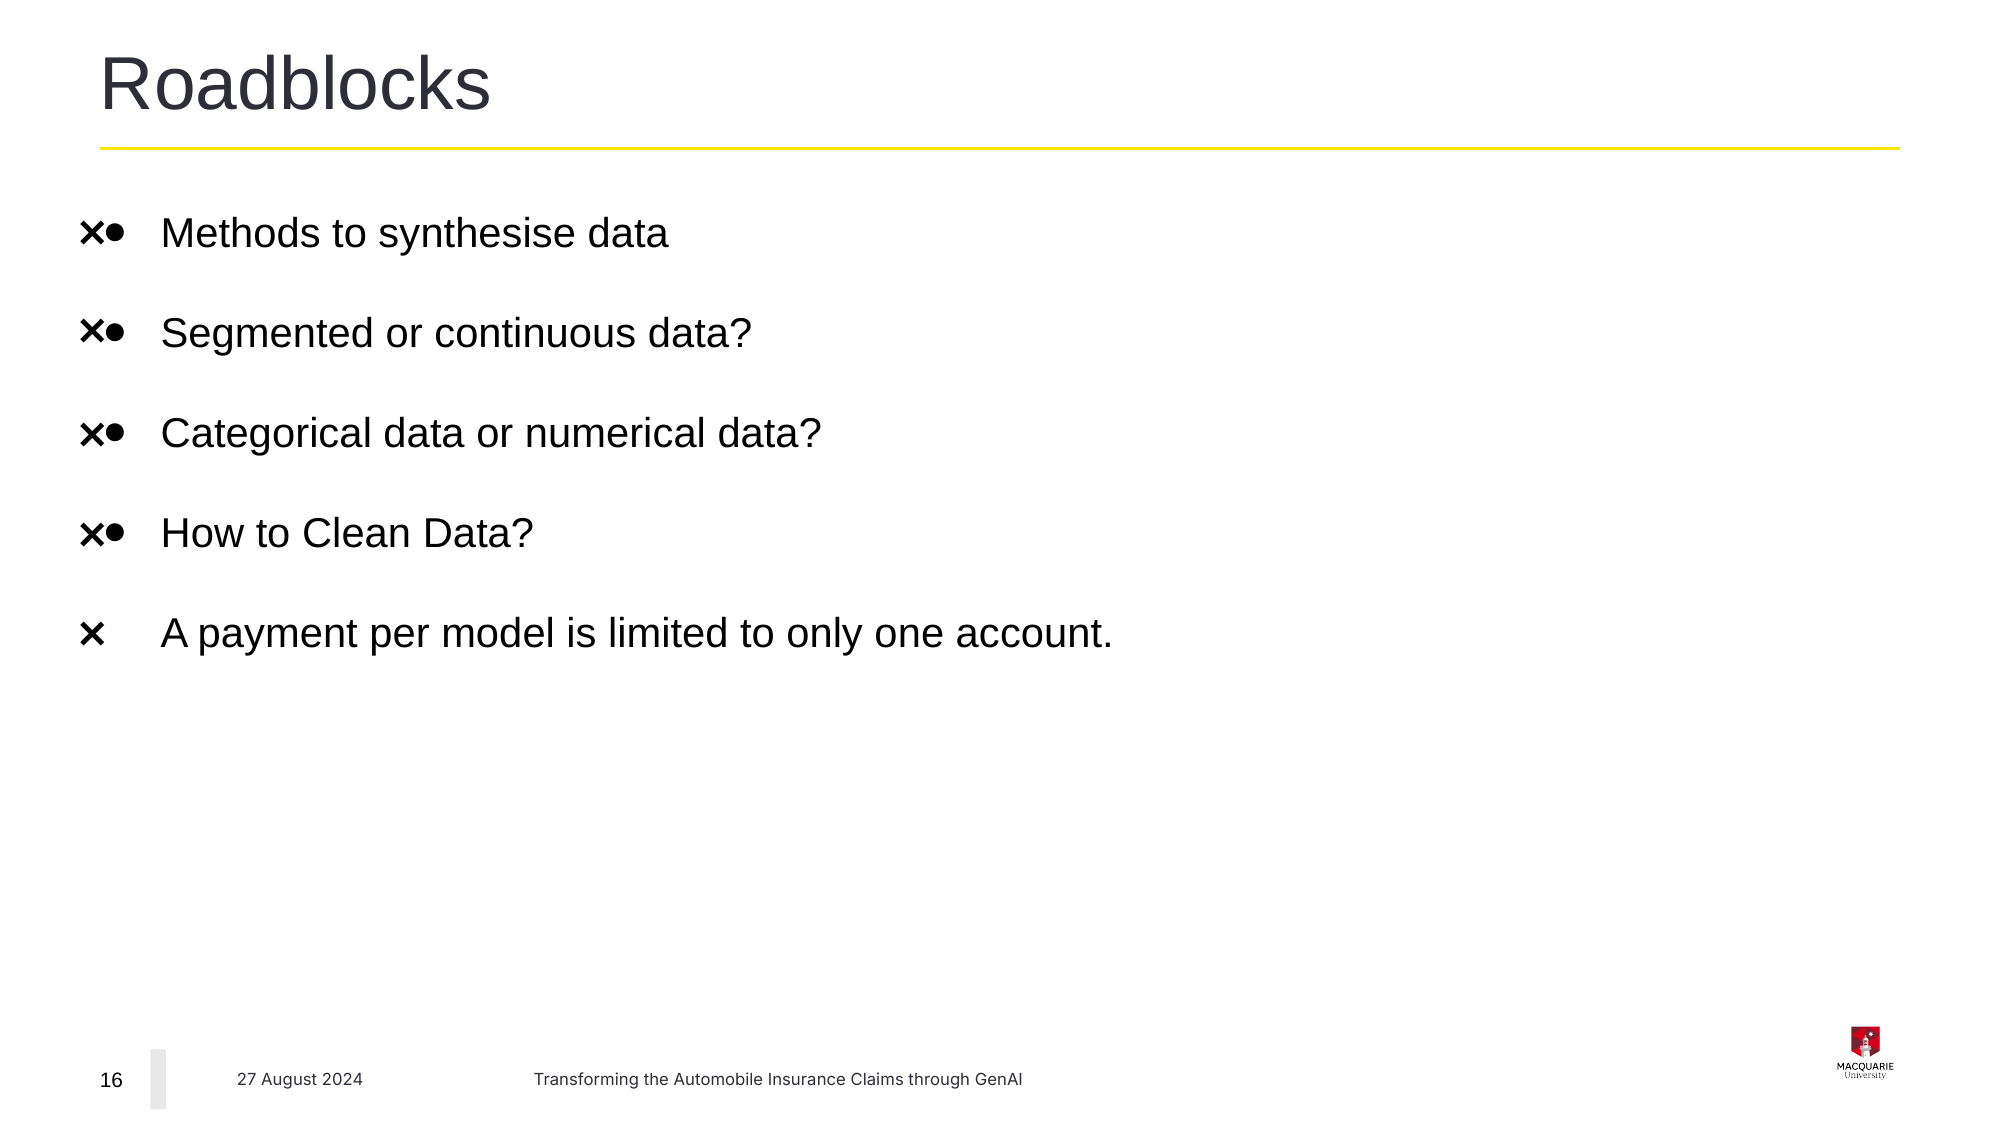

# Roadblocks
❌
Methods to synthesise data

Segmented or continuous data?

Categorical data or numerical data?

How to Clean Data?

A payment per model is limited to only one account.

❌
❌
❌
❌
16